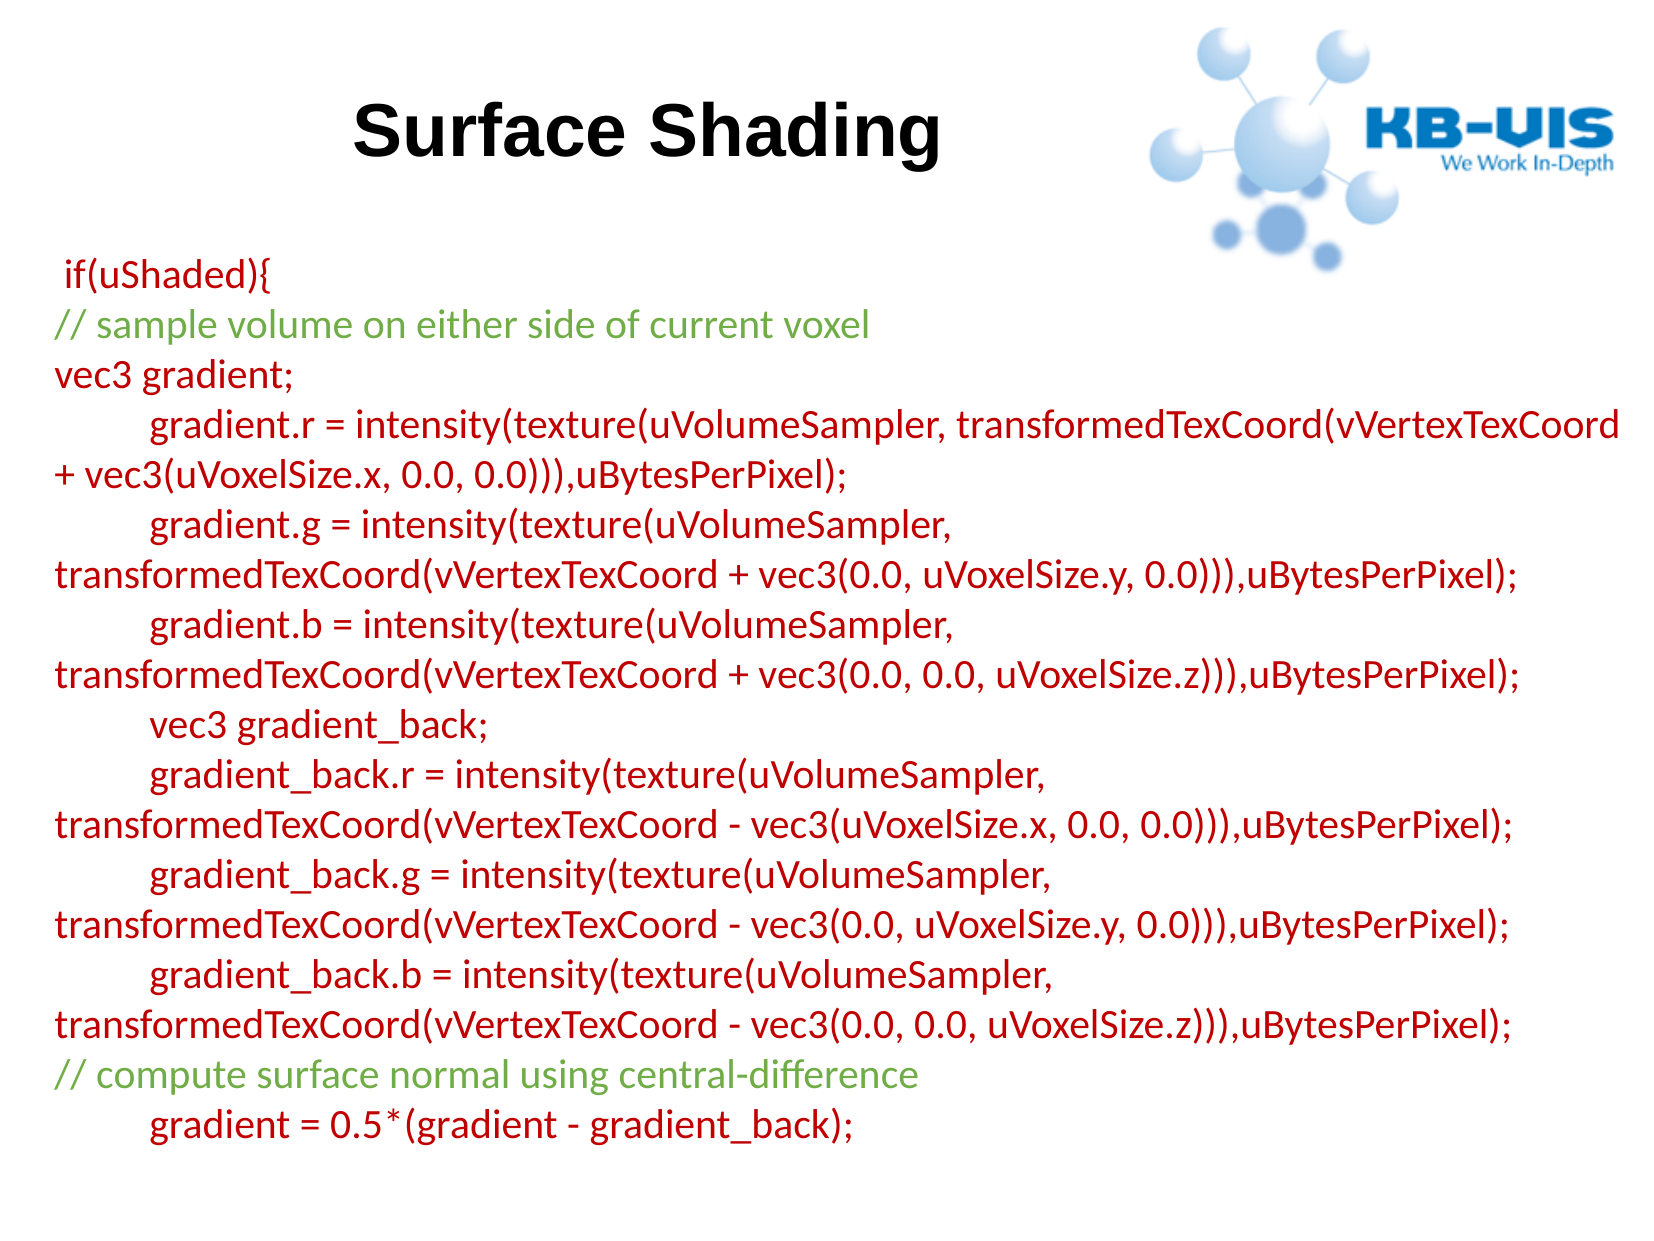

Surface Shading
 if(uShaded){
// sample volume on either side of current voxel
vec3 gradient;
          gradient.r = intensity(texture(uVolumeSampler, transformedTexCoord(vVertexTexCoord + vec3(uVoxelSize.x, 0.0, 0.0))),uBytesPerPixel);
          gradient.g = intensity(texture(uVolumeSampler, transformedTexCoord(vVertexTexCoord + vec3(0.0, uVoxelSize.y, 0.0))),uBytesPerPixel);
          gradient.b = intensity(texture(uVolumeSampler, transformedTexCoord(vVertexTexCoord + vec3(0.0, 0.0, uVoxelSize.z))),uBytesPerPixel);
          vec3 gradient_back;
          gradient_back.r = intensity(texture(uVolumeSampler, transformedTexCoord(vVertexTexCoord - vec3(uVoxelSize.x, 0.0, 0.0))),uBytesPerPixel);
          gradient_back.g = intensity(texture(uVolumeSampler, transformedTexCoord(vVertexTexCoord - vec3(0.0, uVoxelSize.y, 0.0))),uBytesPerPixel);
          gradient_back.b = intensity(texture(uVolumeSampler, transformedTexCoord(vVertexTexCoord - vec3(0.0, 0.0, uVoxelSize.z))),uBytesPerPixel);
// compute surface normal using central-difference
          gradient = 0.5*(gradient - gradient_back);